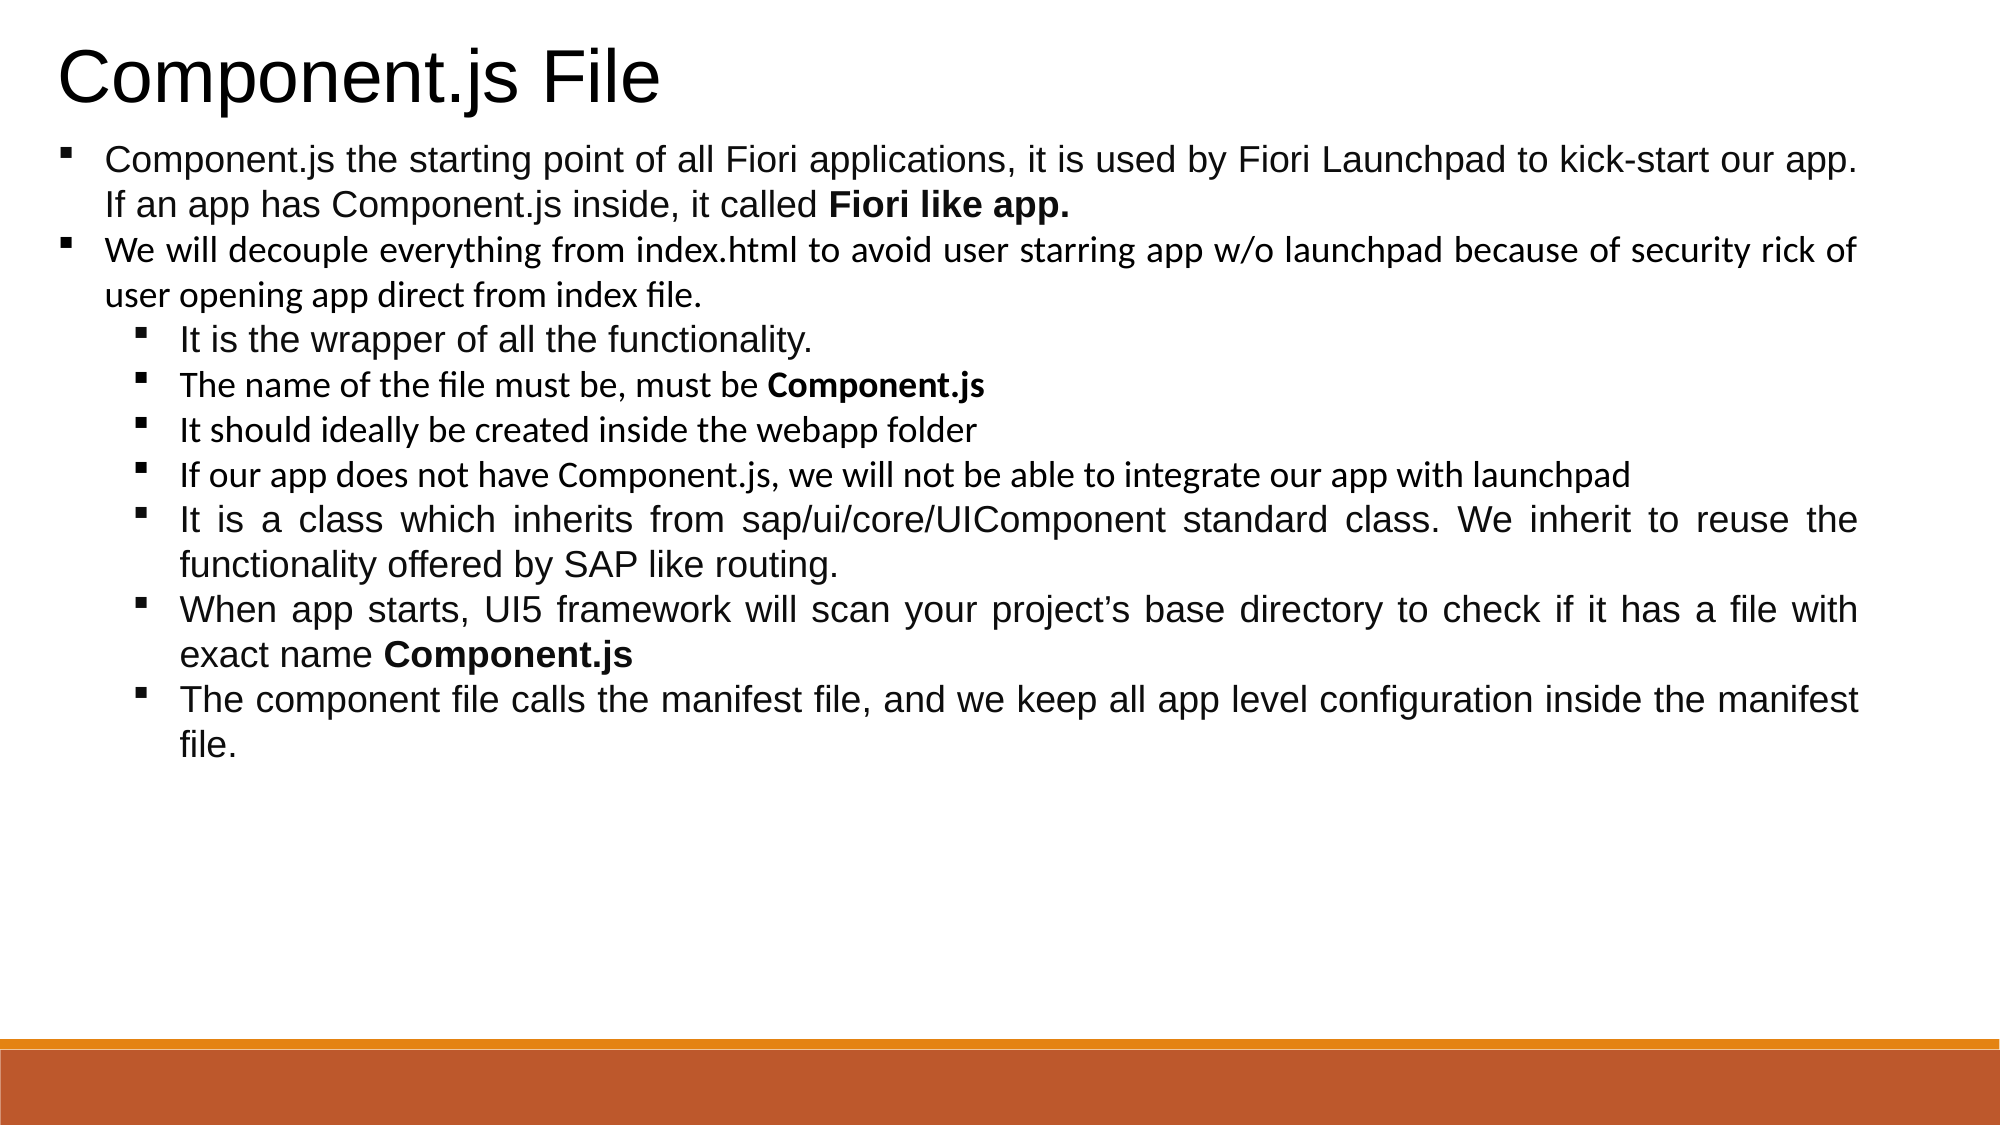

Component.js File
Component.js the starting point of all Fiori applications, it is used by Fiori Launchpad to kick-start our app. If an app has Component.js inside, it called Fiori like app.
We will decouple everything from index.html to avoid user starring app w/o launchpad because of security rick of user opening app direct from index file.
It is the wrapper of all the functionality.
The name of the file must be, must be Component.js
It should ideally be created inside the webapp folder
If our app does not have Component.js, we will not be able to integrate our app with launchpad
It is a class which inherits from sap/ui/core/UIComponent standard class. We inherit to reuse the functionality offered by SAP like routing.
When app starts, UI5 framework will scan your project’s base directory to check if it has a file with exact name Component.js
The component file calls the manifest file, and we keep all app level configuration inside the manifest file.